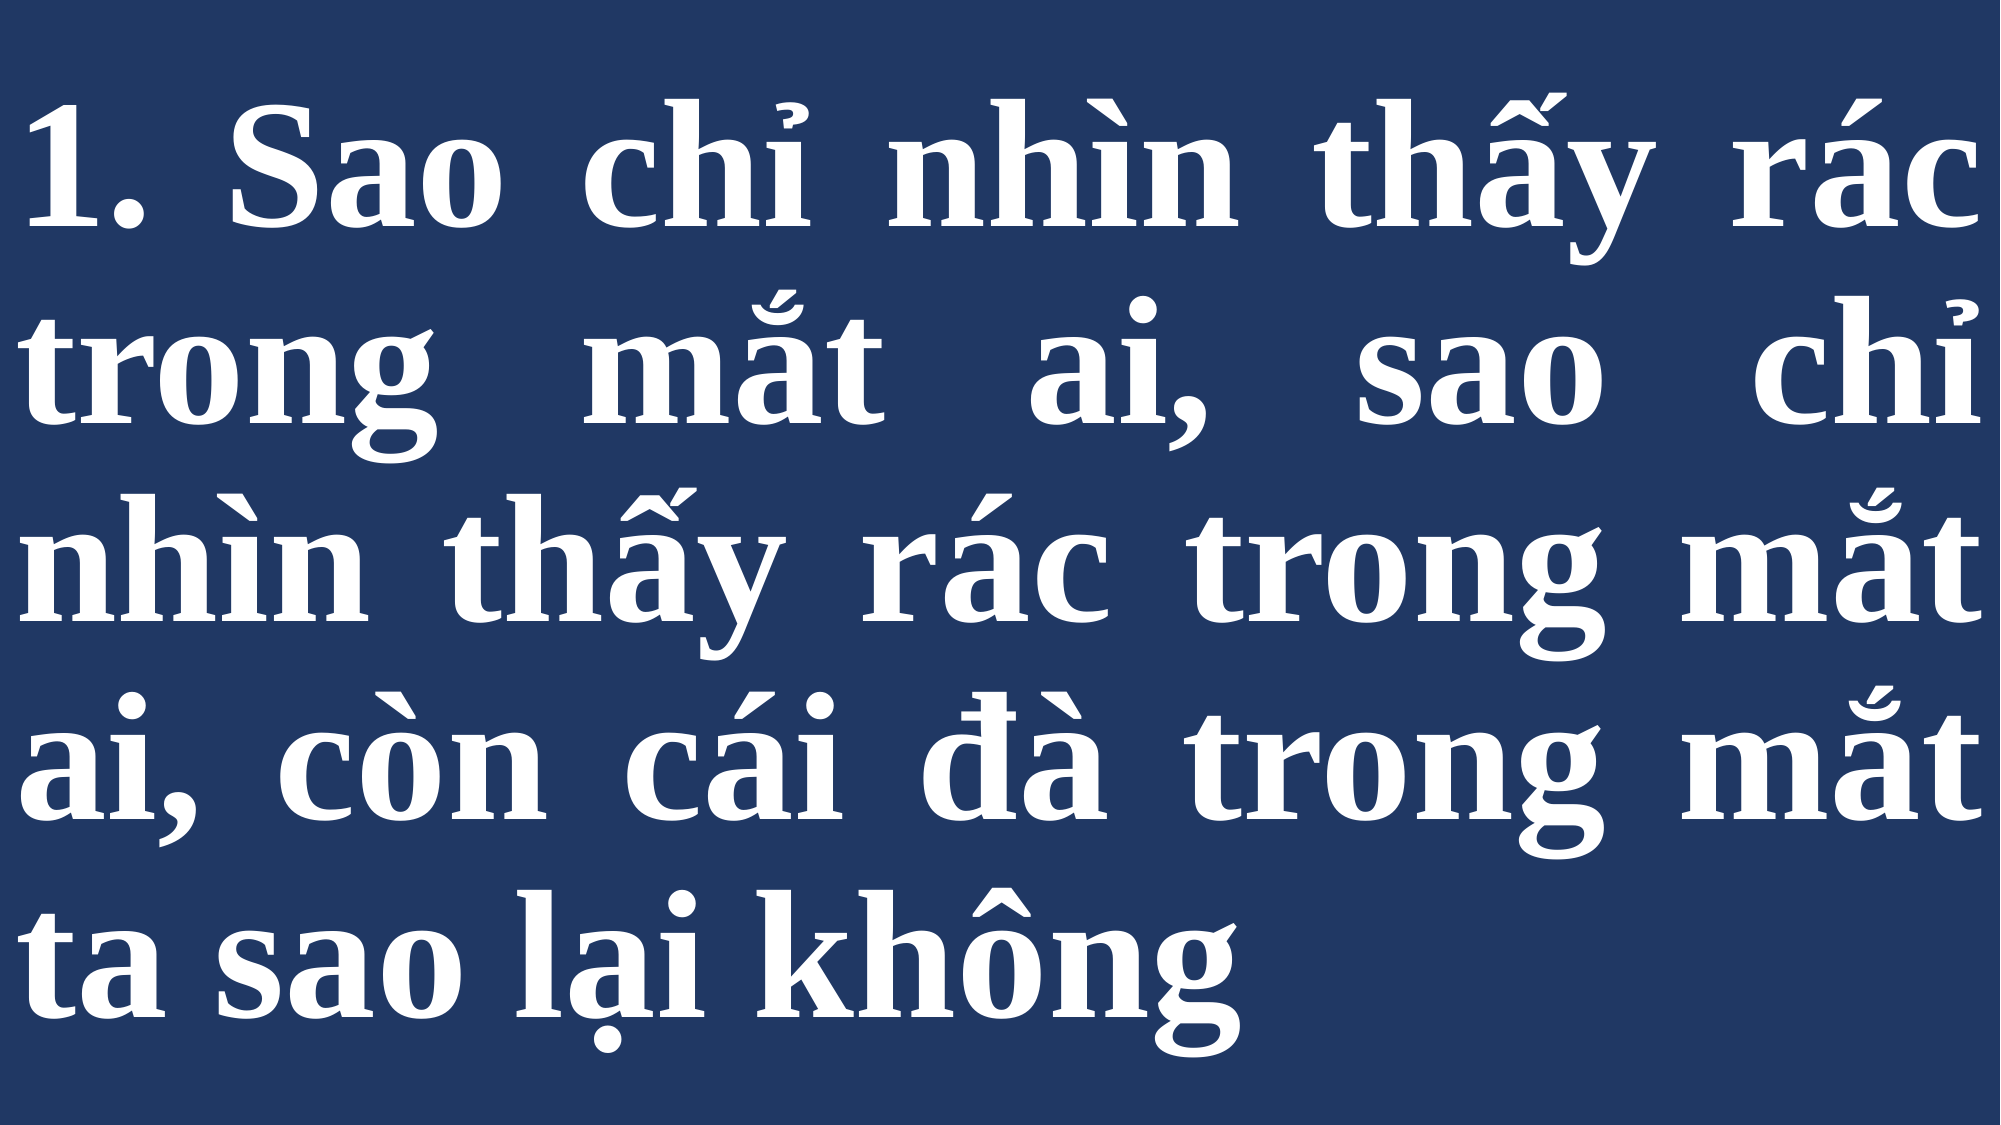

# 1. Sao chỉ nhìn thấy rác trong mắt ai, sao chỉ nhìn thấy rác trong mắt ai, còn cái đà trong mắt ta sao lại không